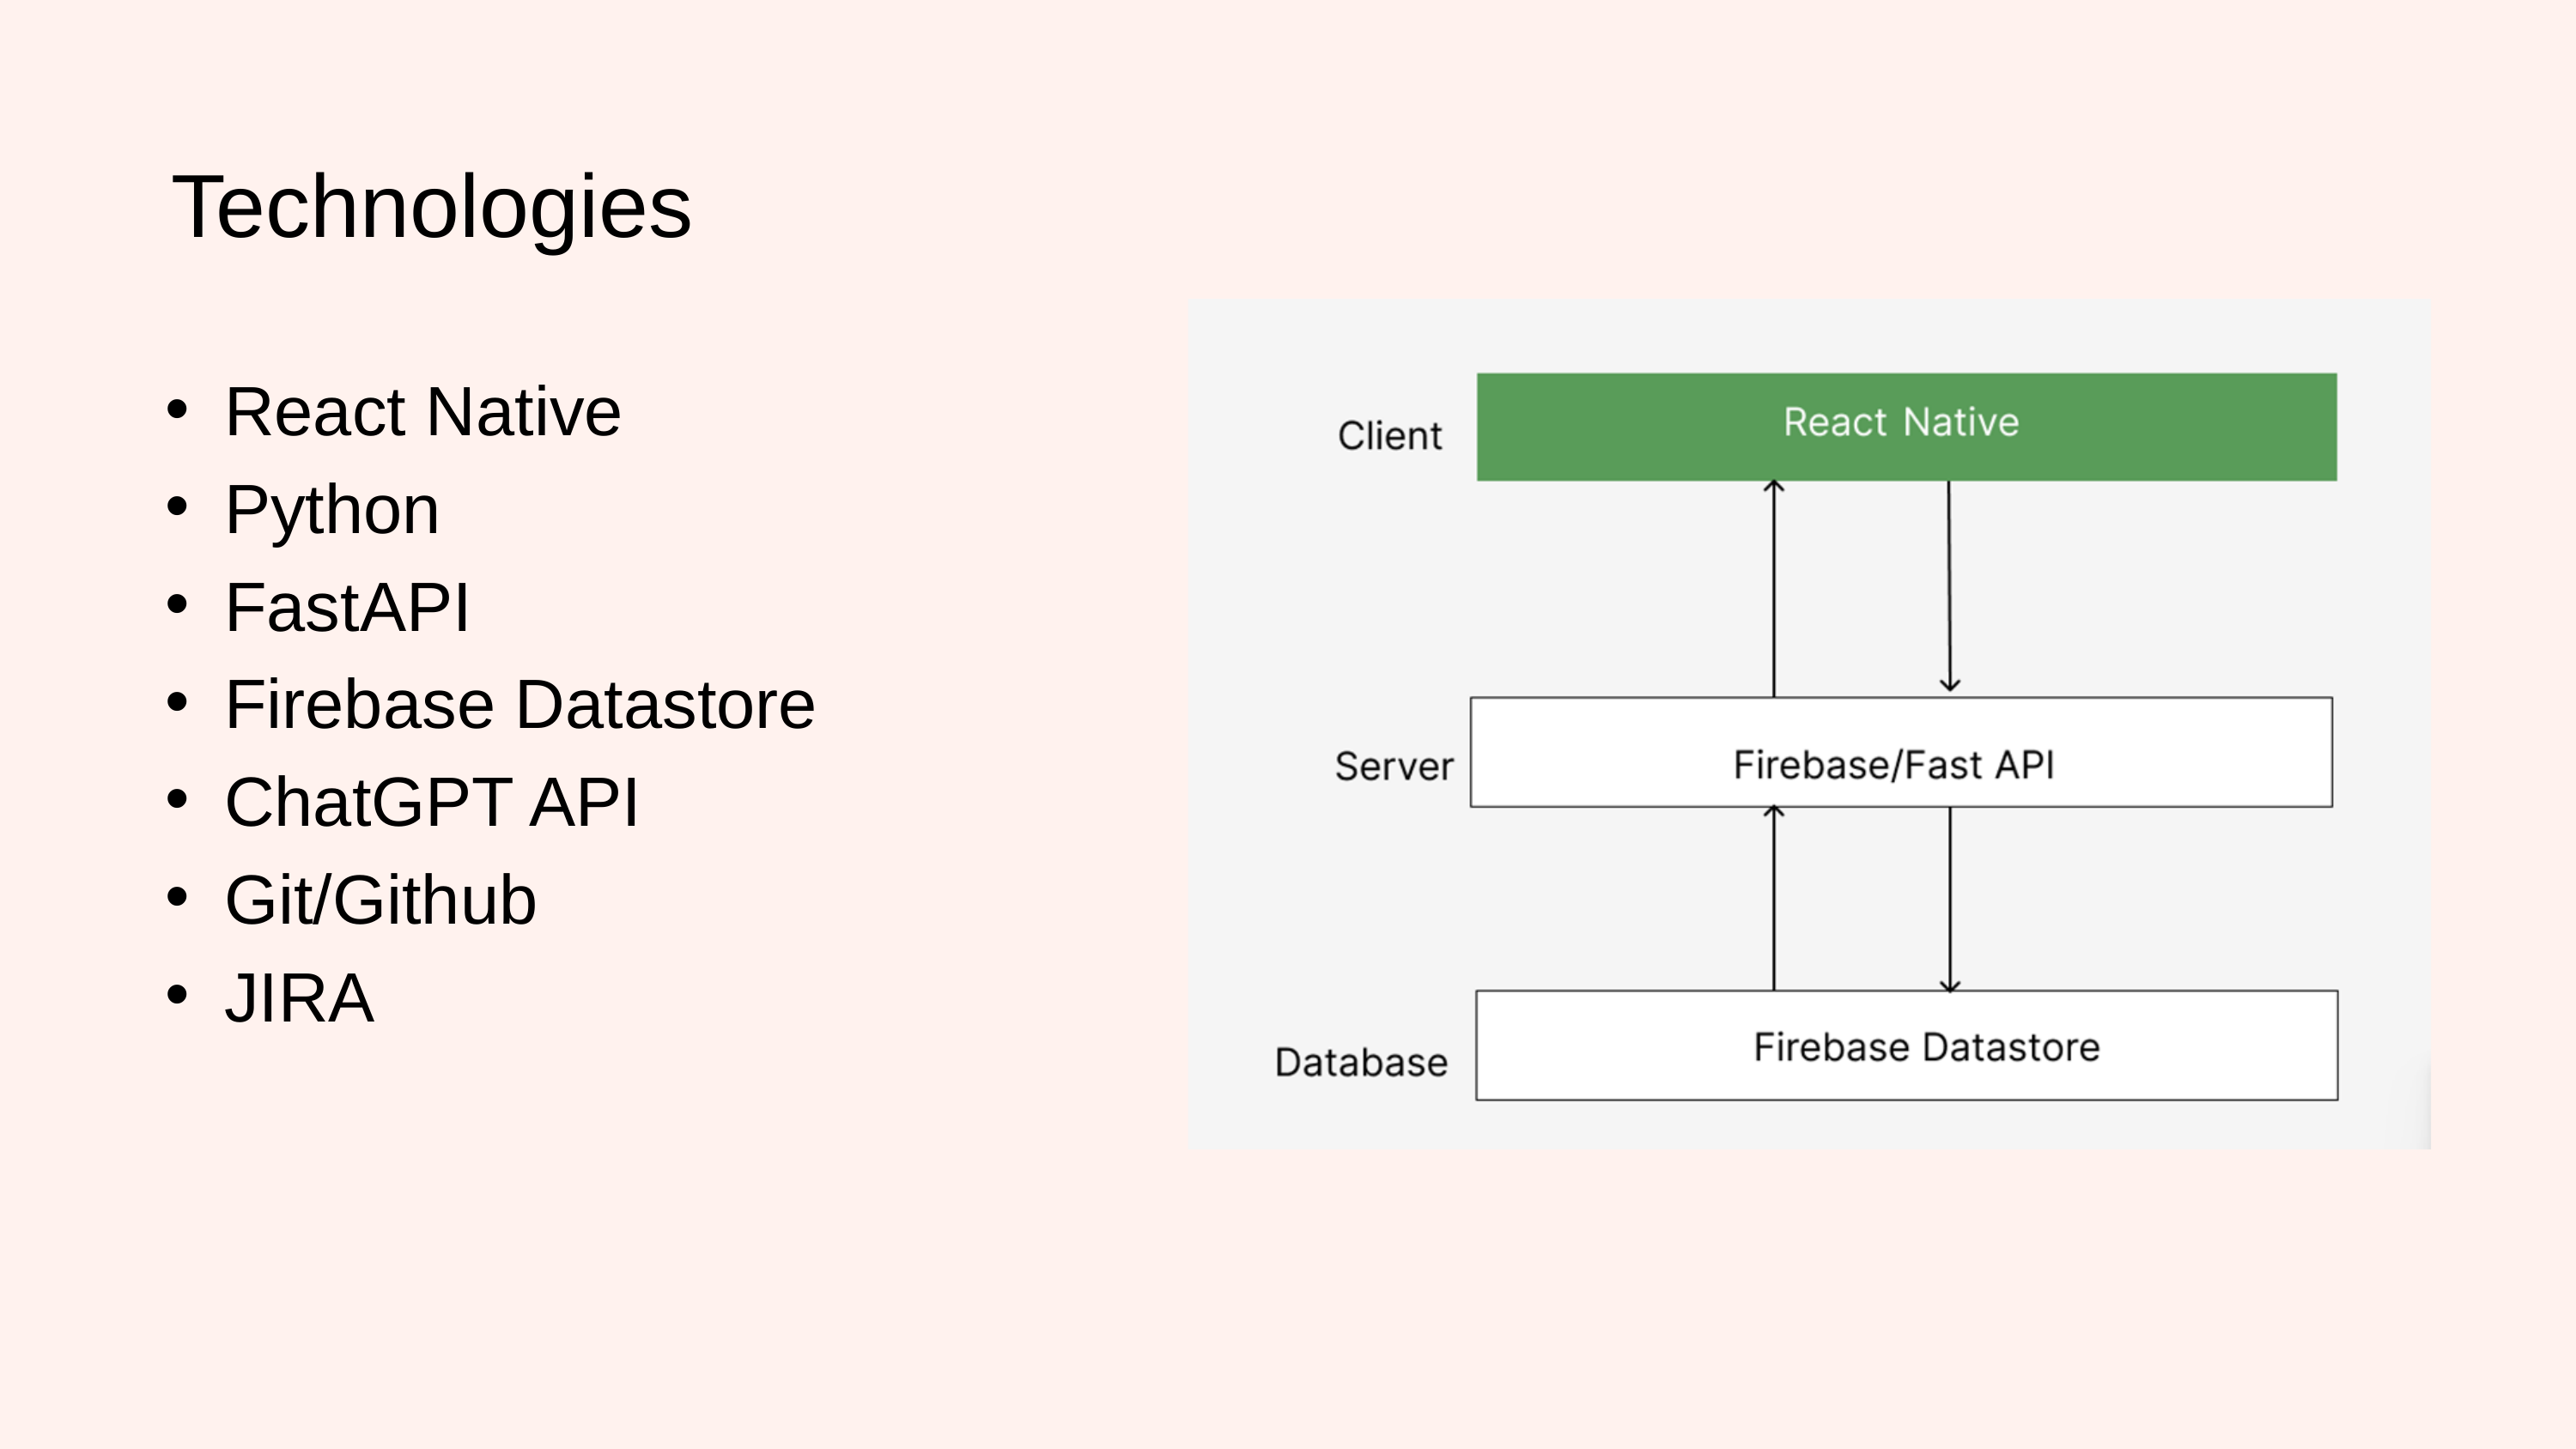

Technologies

React Native
Python
FastAPI
Firebase Datastore
ChatGPT API
Git/Github
JIRA